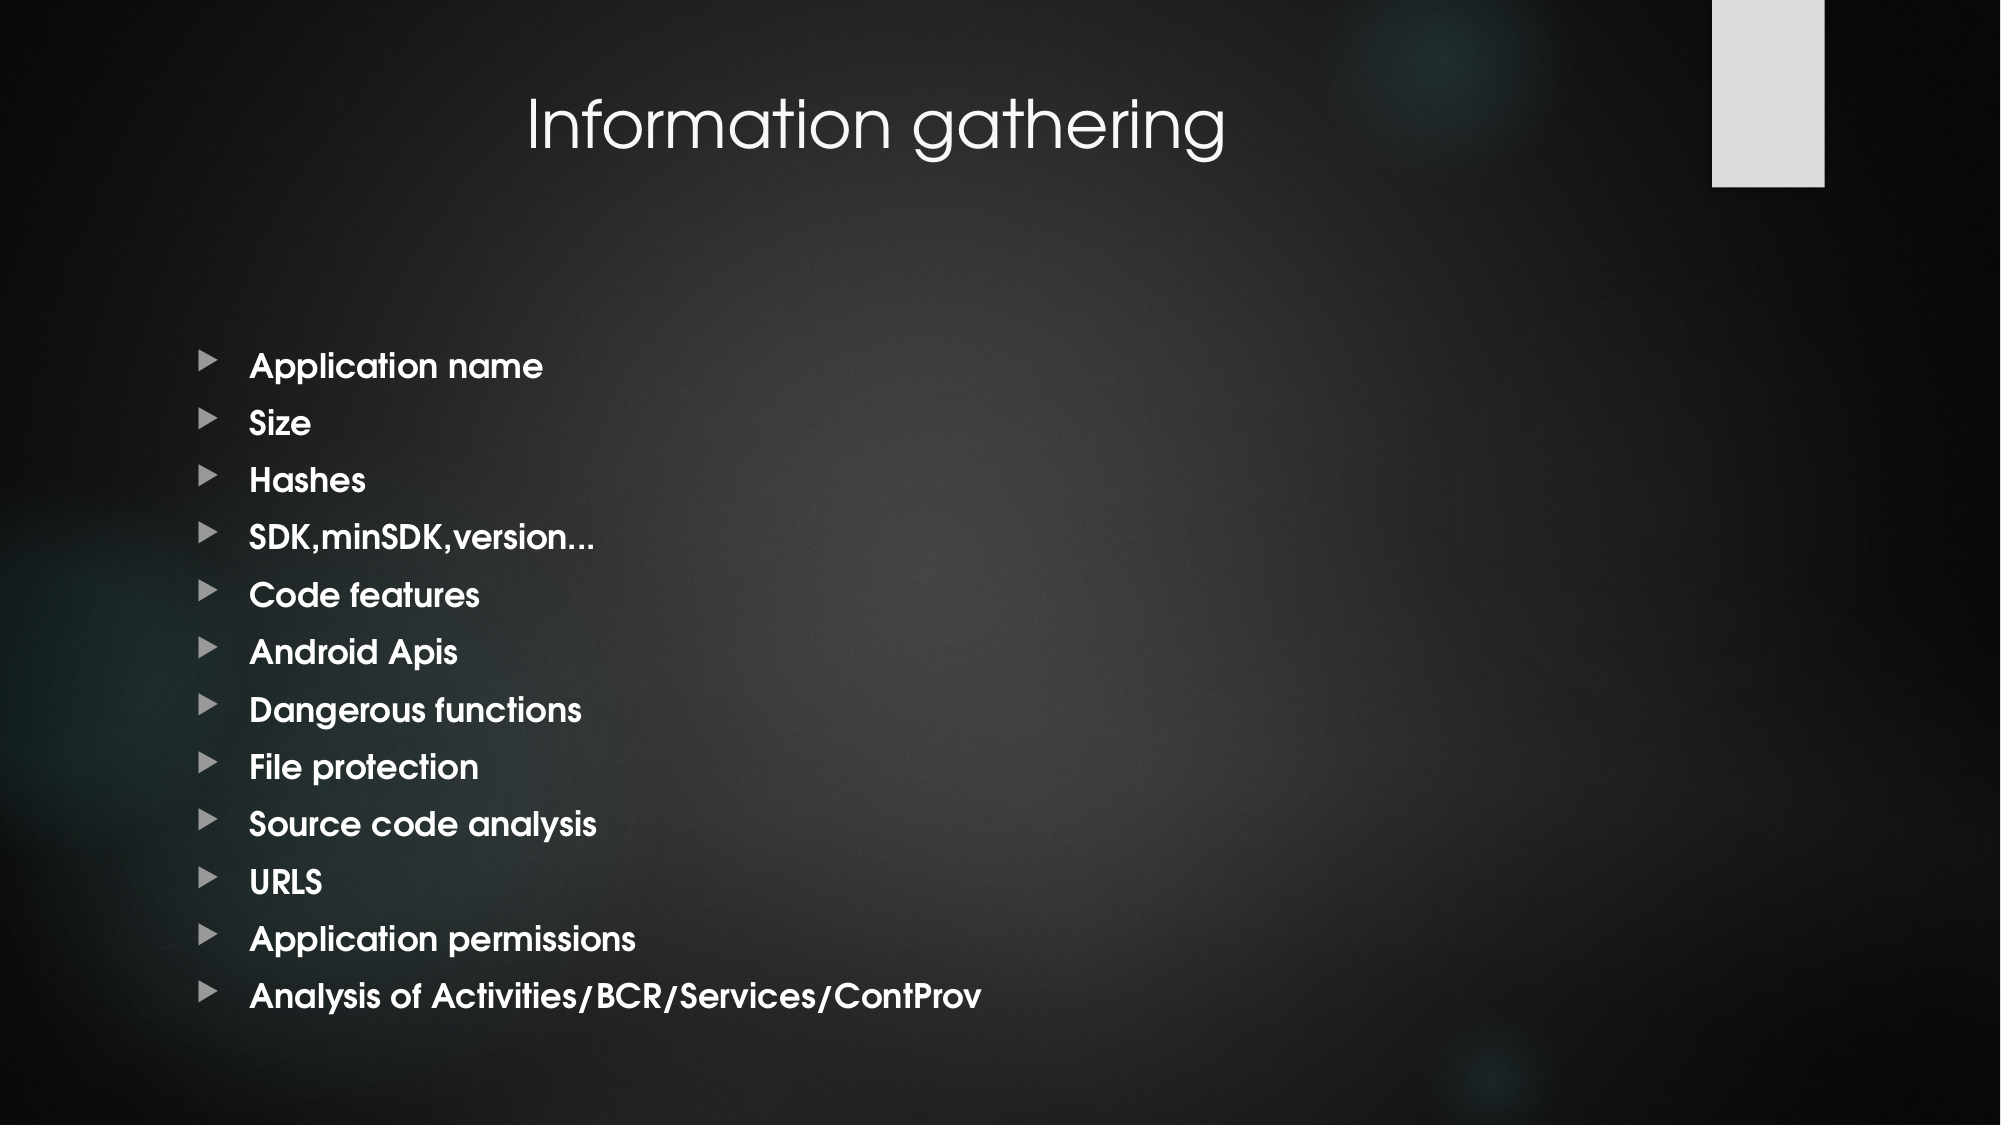

# Information gathering
Application name
Size
Hashes
SDK,minSDK,version...
Code features
Android Apis
Dangerous functions
File protection
Source code analysis
URLS
Application permissions
Analysis of Activities/BCR/Services/ContProv